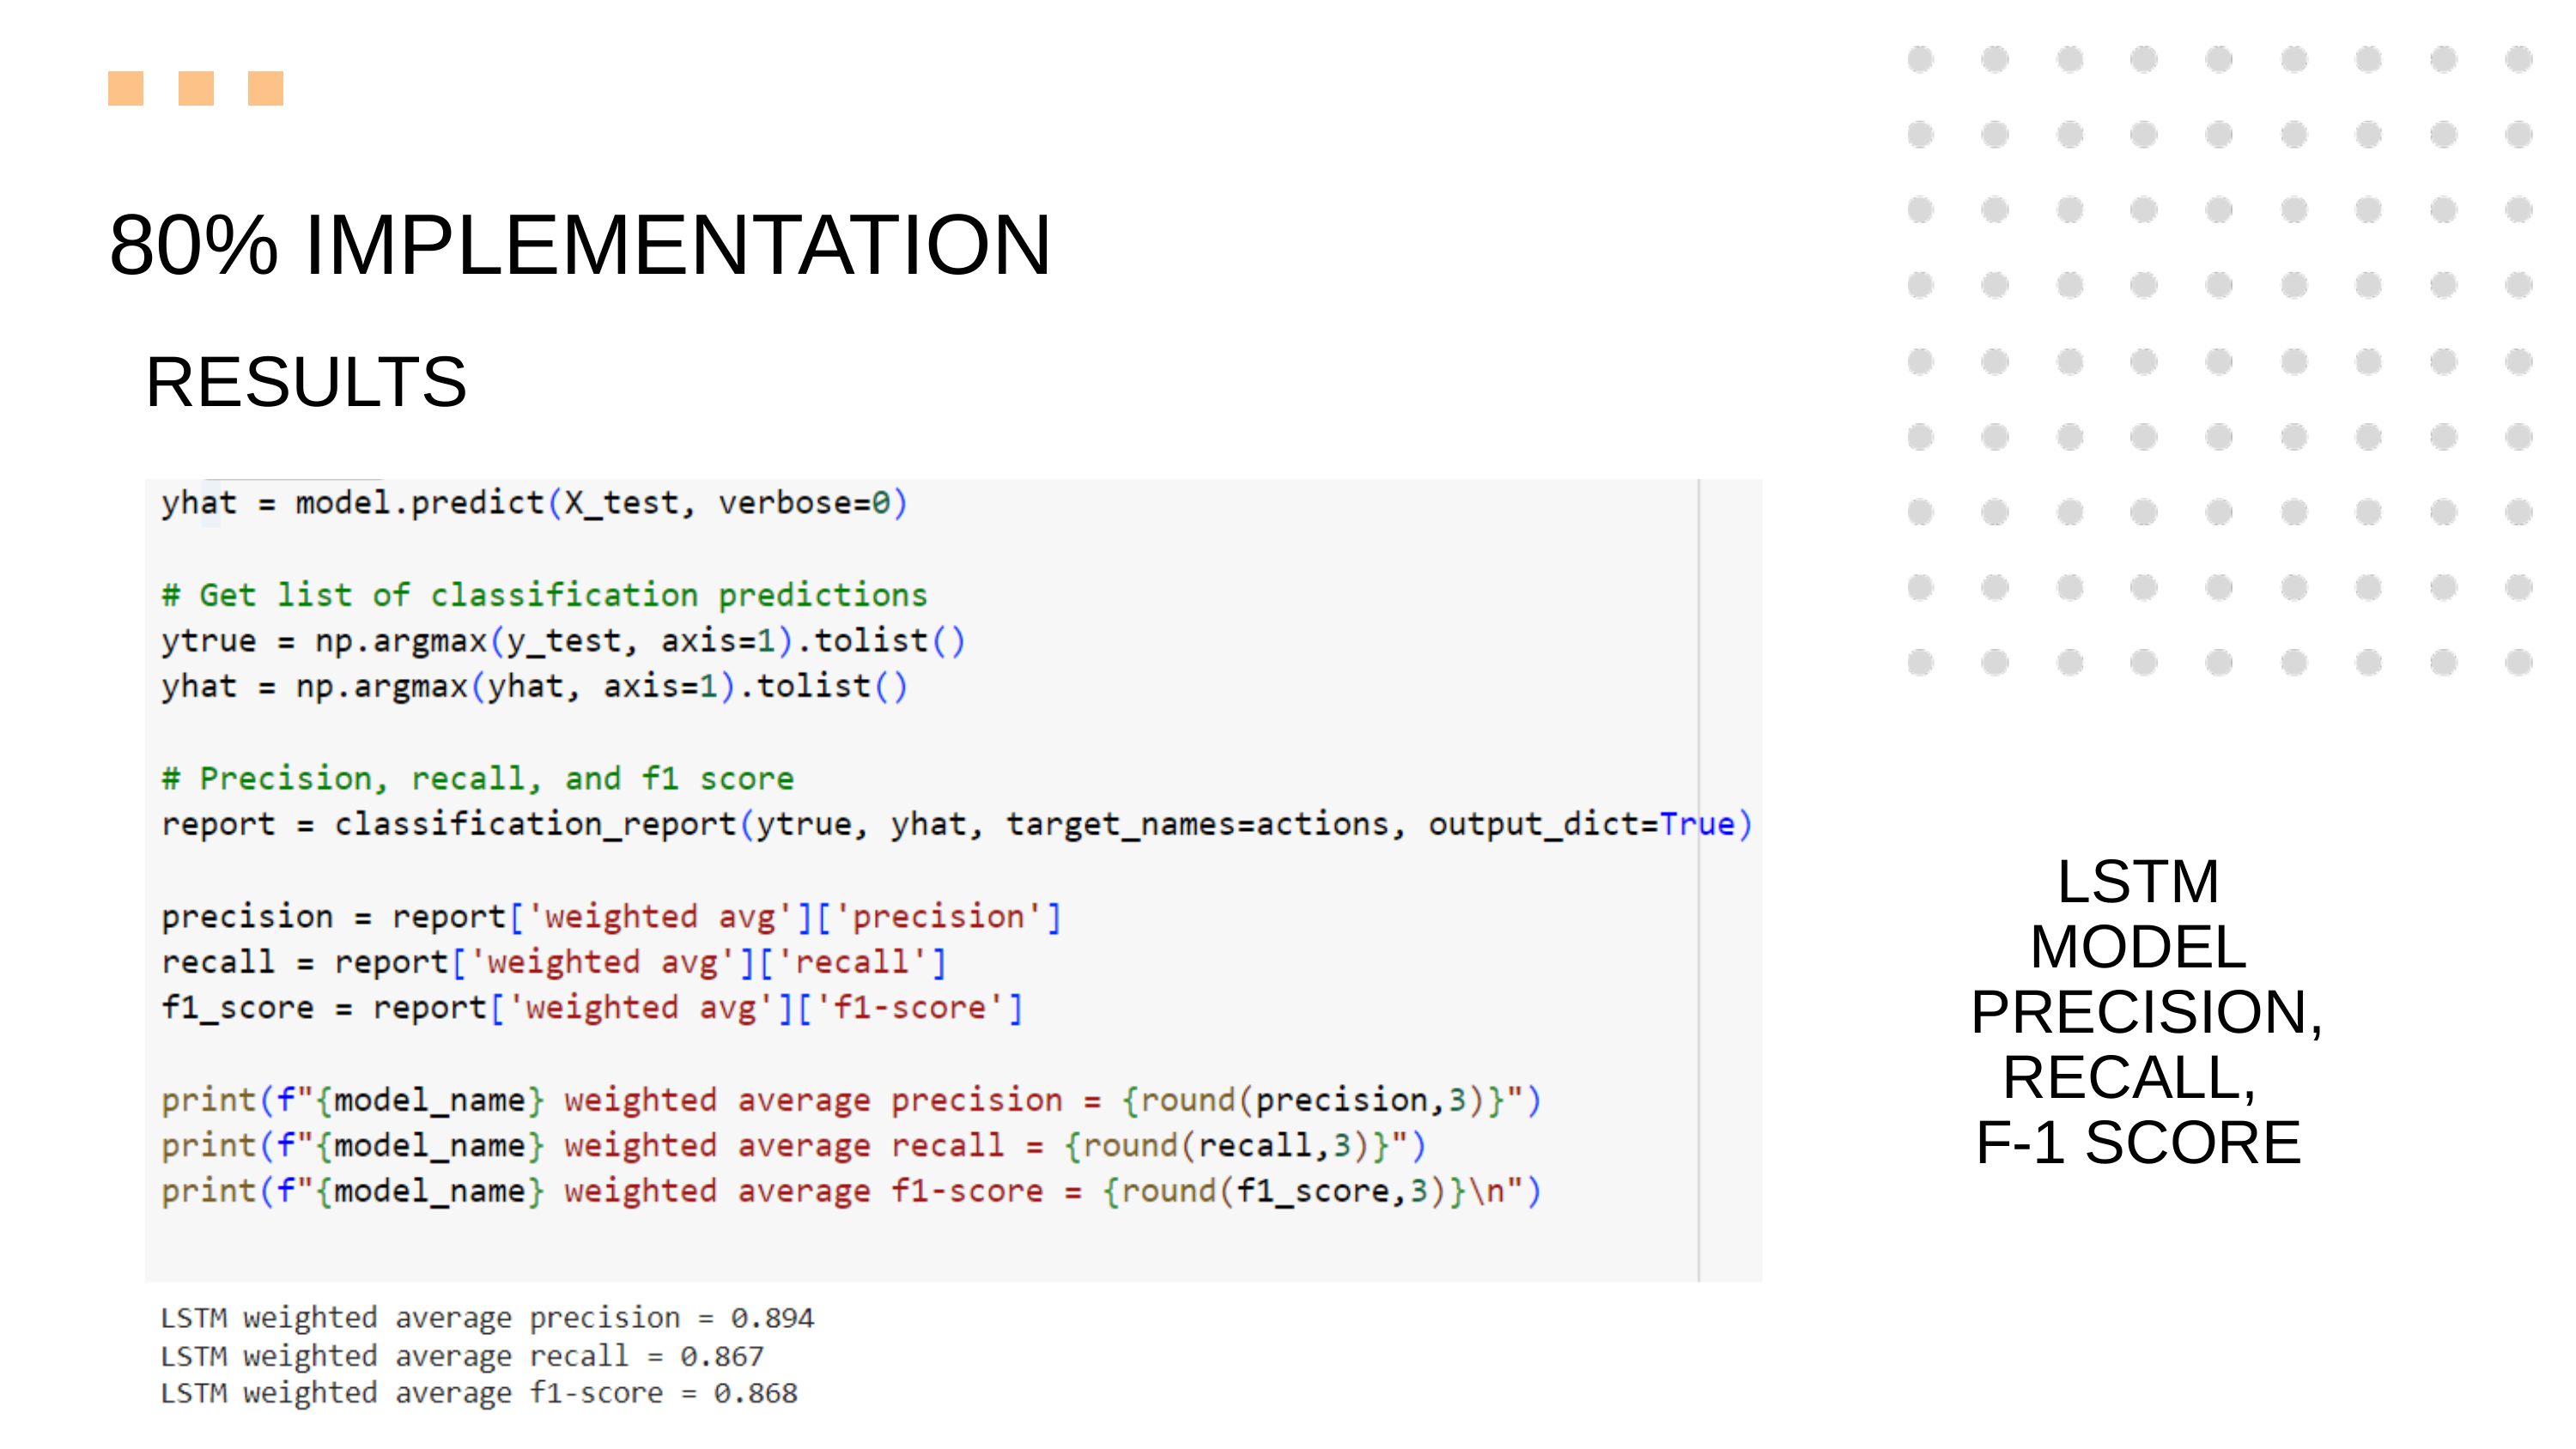

80% IMPLEMENTATION
RESULTS

LSTM MODEL
 PRECISION,
RECALL,
F-1 SCORE